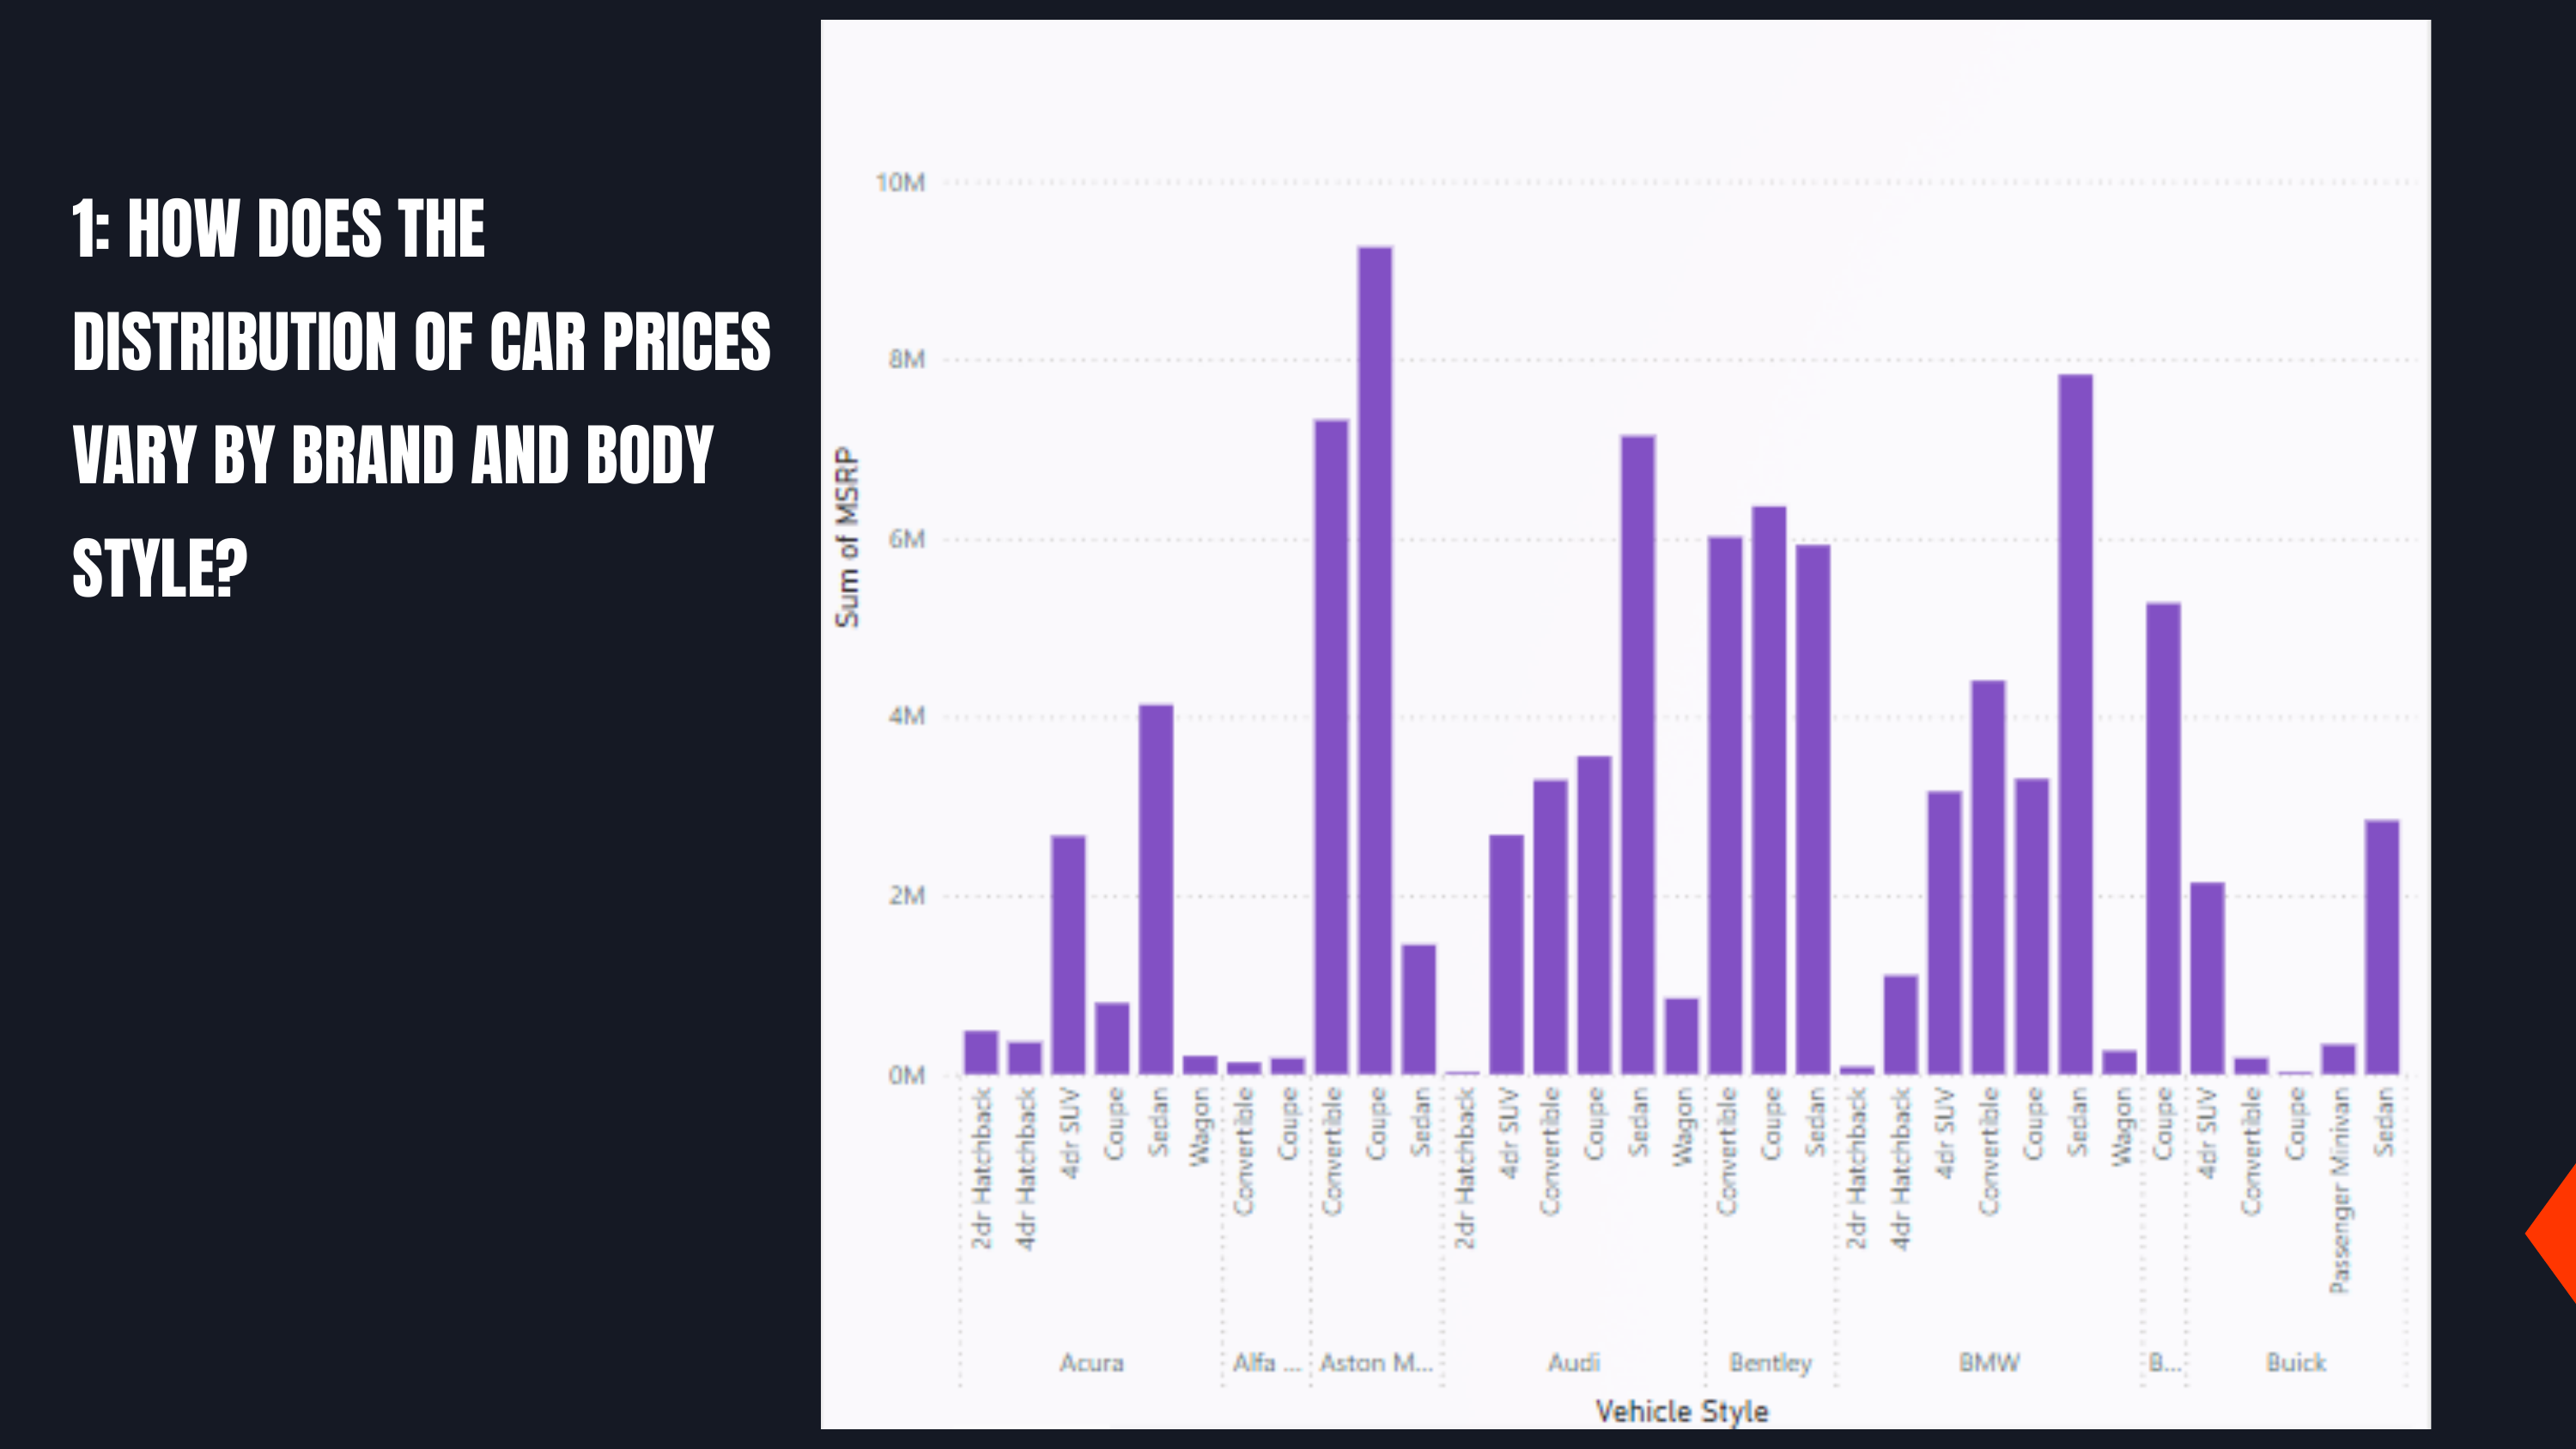

1: HOW DOES THE DISTRIBUTION OF CAR PRICES VARY BY BRAND AND BODY STYLE?